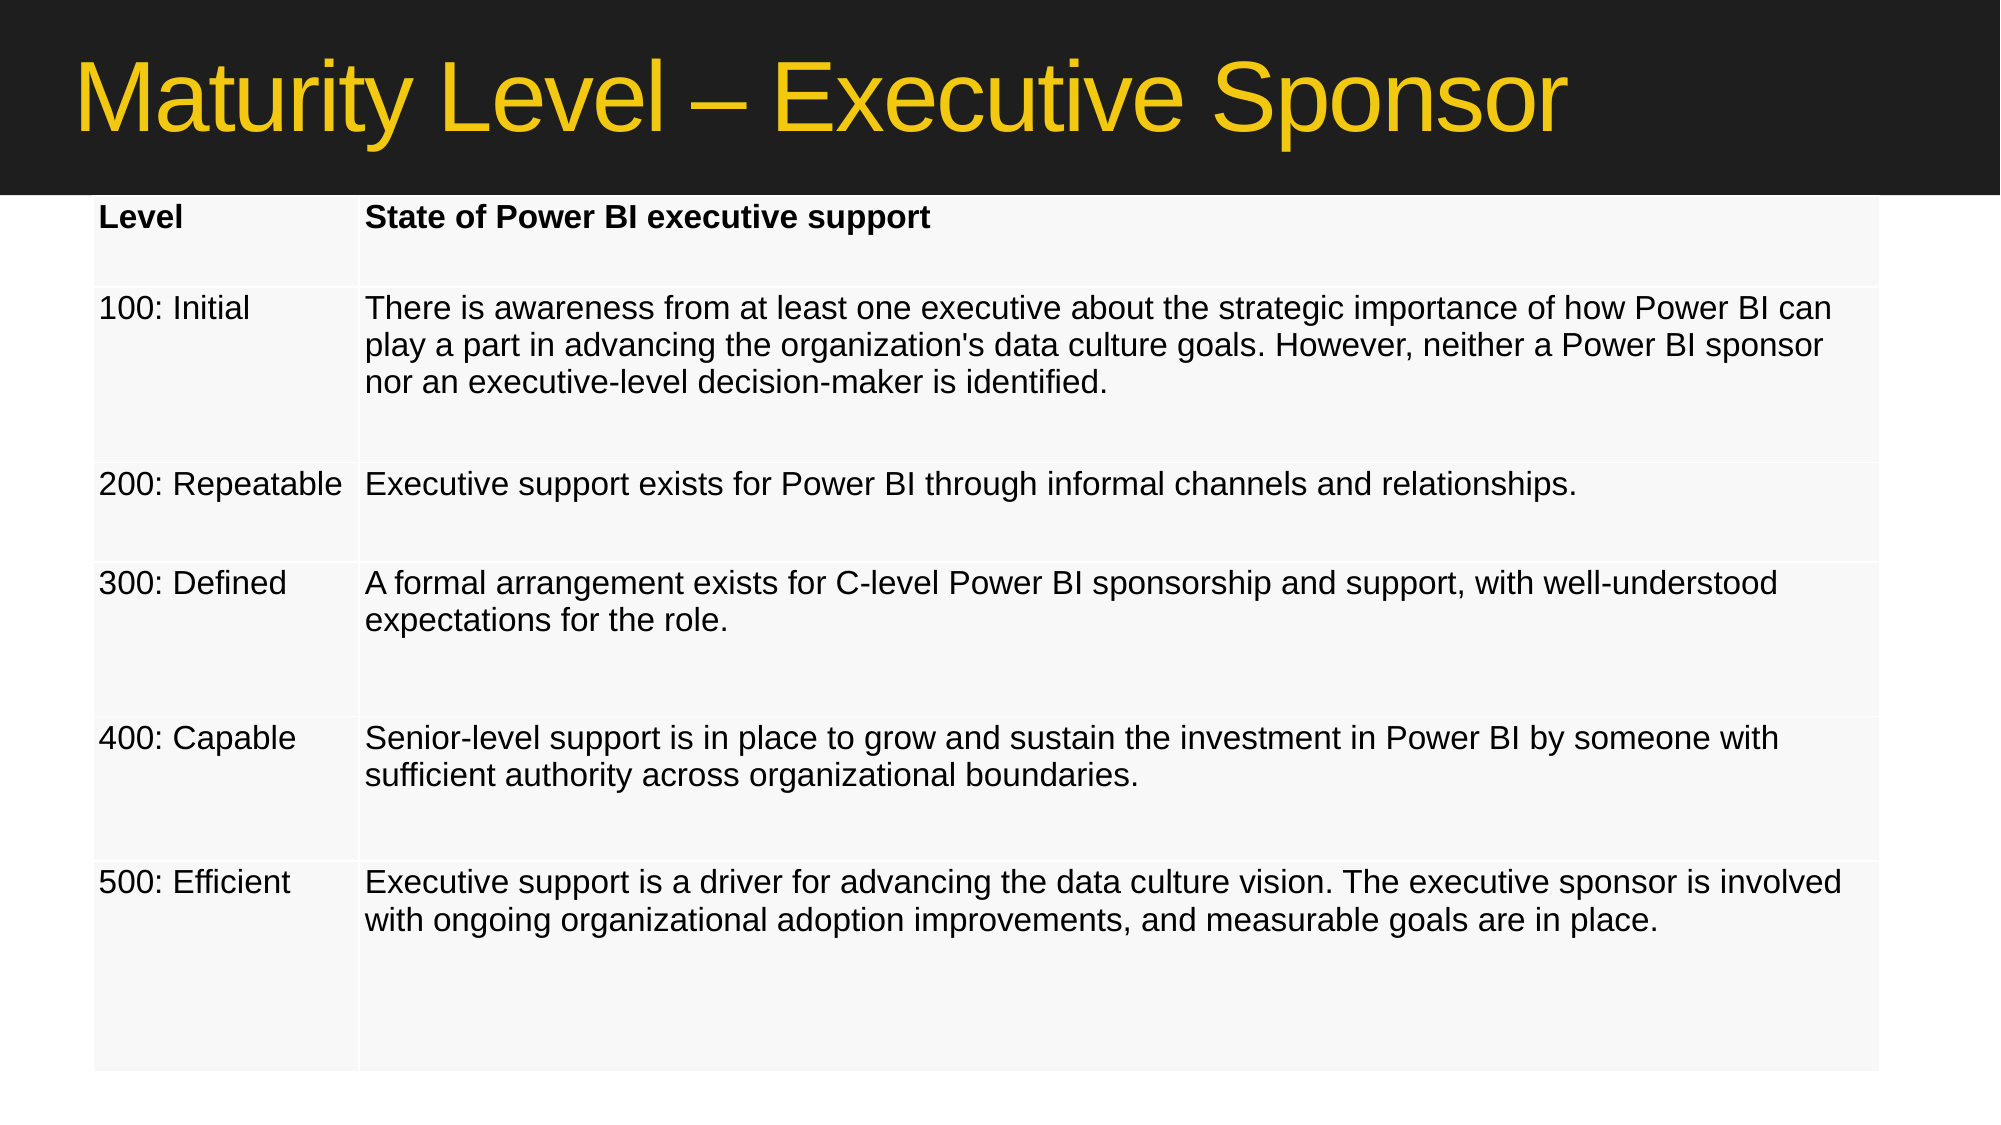

# Maturity Level – Executive Sponsor
| Level | State of Power BI executive support |
| --- | --- |
| 100: Initial | There is awareness from at least one executive about the strategic importance of how Power BI can play a part in advancing the organization's data culture goals. However, neither a Power BI sponsor nor an executive-level decision-maker is identified. |
| 200: Repeatable | Executive support exists for Power BI through informal channels and relationships. |
| 300: Defined | A formal arrangement exists for C-level Power BI sponsorship and support, with well-understood expectations for the role. |
| 400: Capable | Senior-level support is in place to grow and sustain the investment in Power BI by someone with sufficient authority across organizational boundaries. |
| 500: Efficient | Executive support is a driver for advancing the data culture vision. The executive sponsor is involved with ongoing organizational adoption improvements, and measurable goals are in place. |